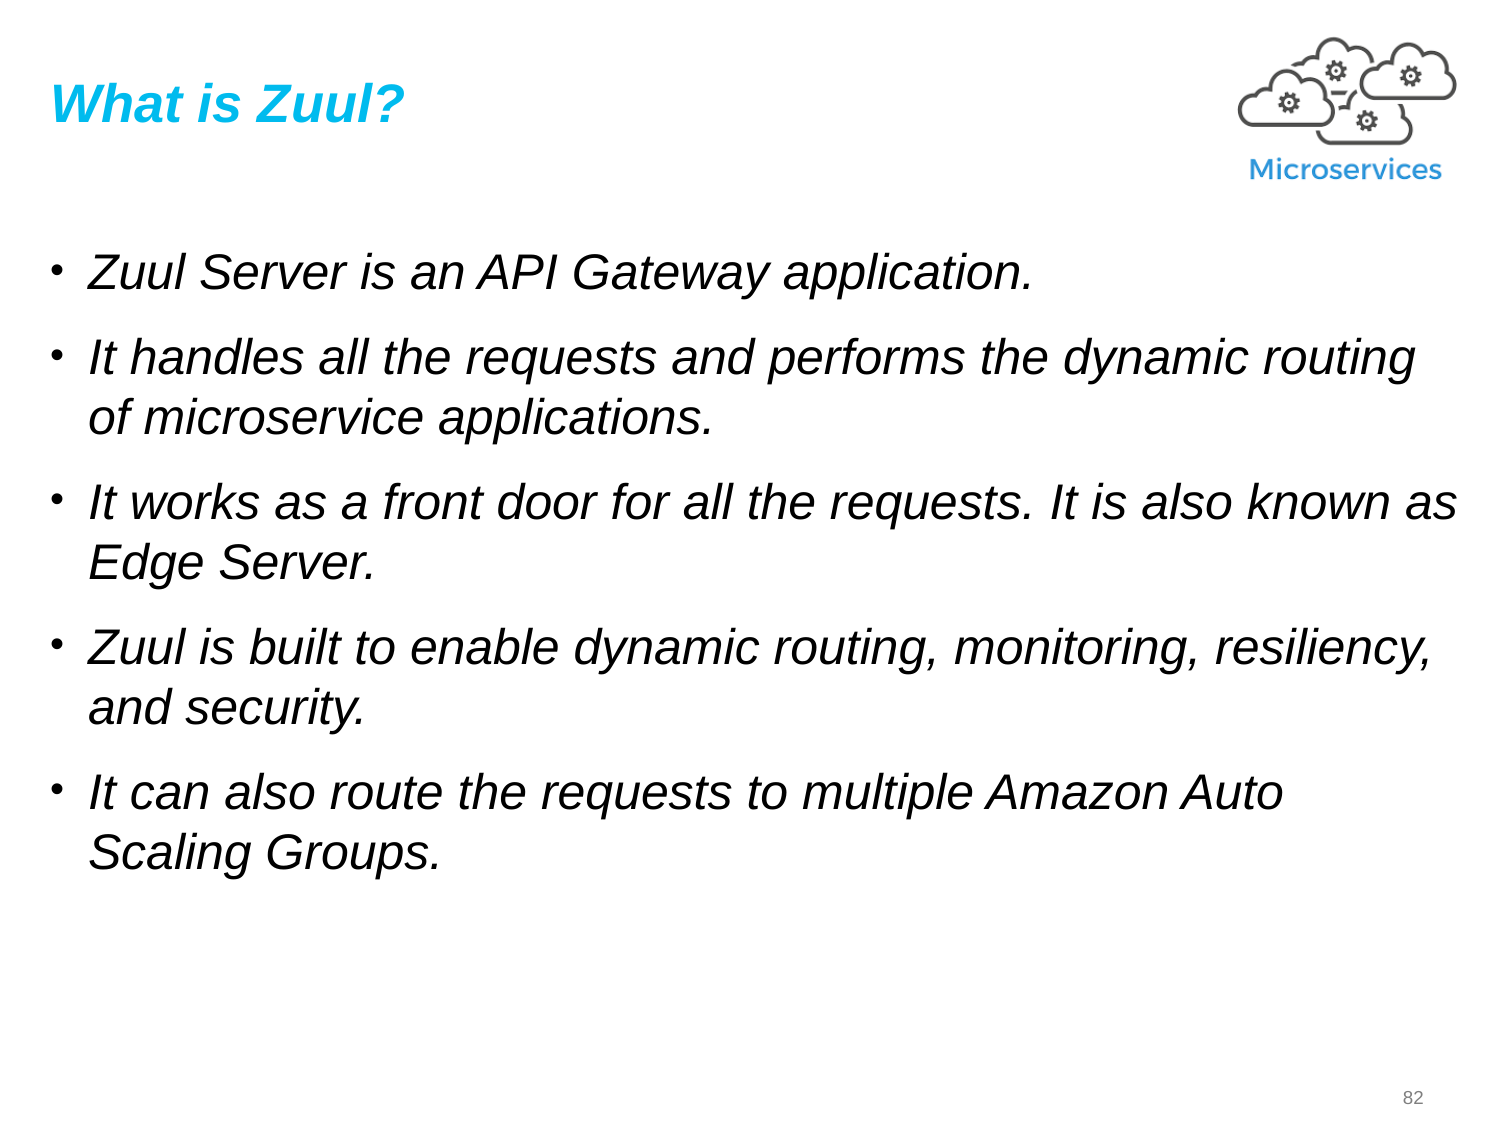

What is Zuul?
Zuul Server is an API Gateway application.
It handles all the requests and performs the dynamic routing of microservice applications.
It works as a front door for all the requests. It is also known as Edge Server.
Zuul is built to enable dynamic routing, monitoring, resiliency, and security.
It can also route the requests to multiple Amazon Auto Scaling Groups.